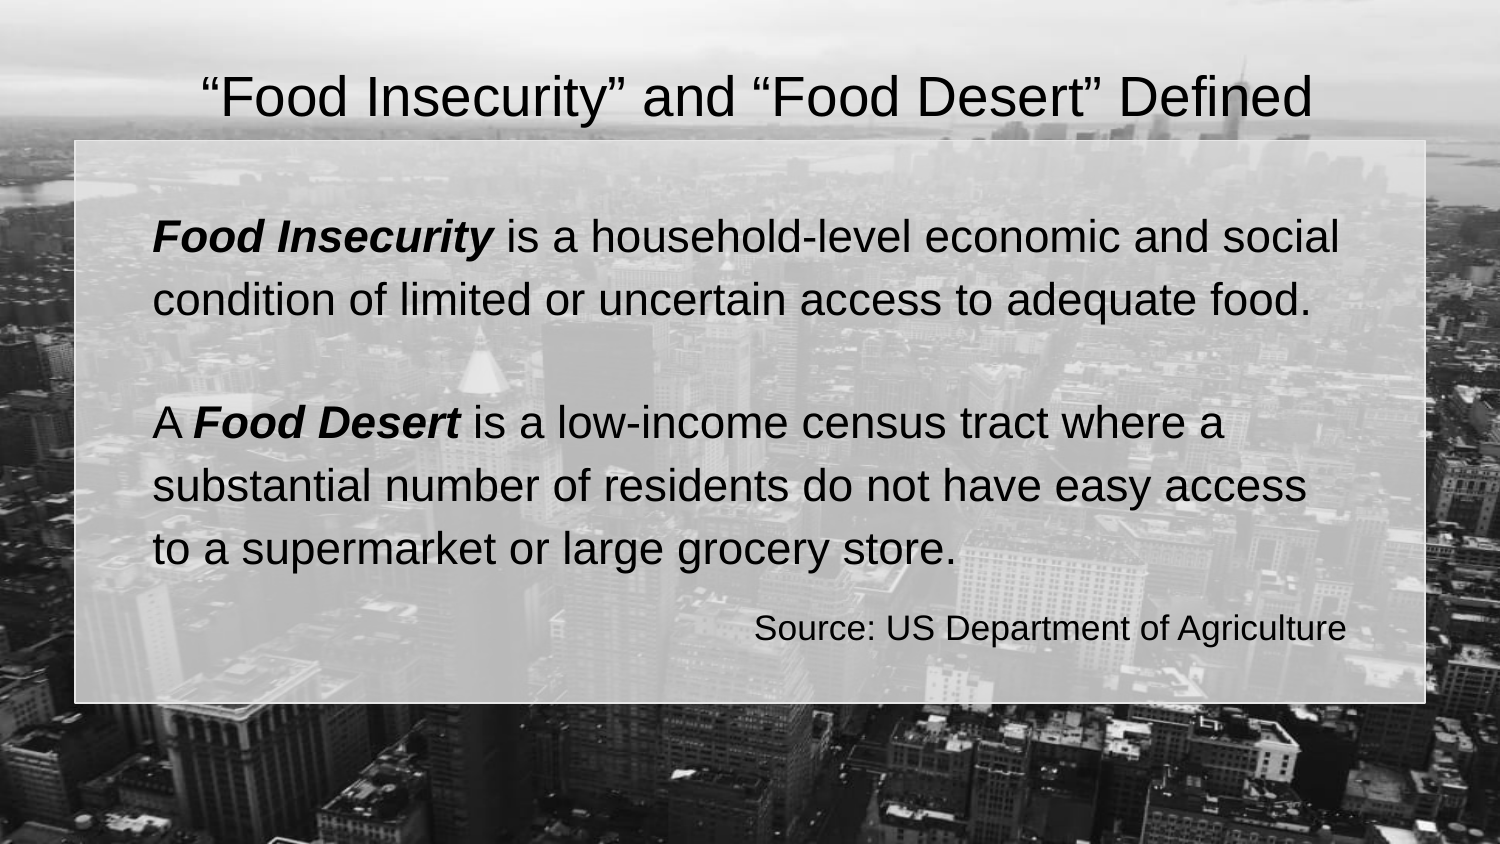

# “Food Insecurity” and “Food Desert” Defined

Food Insecurity is a household-level economic and social condition of limited or uncertain access to adequate food.

A Food Desert is a low-income census tract where a substantial number of residents do not have easy access to a supermarket or large grocery store.
 Source: US Department of Agriculture